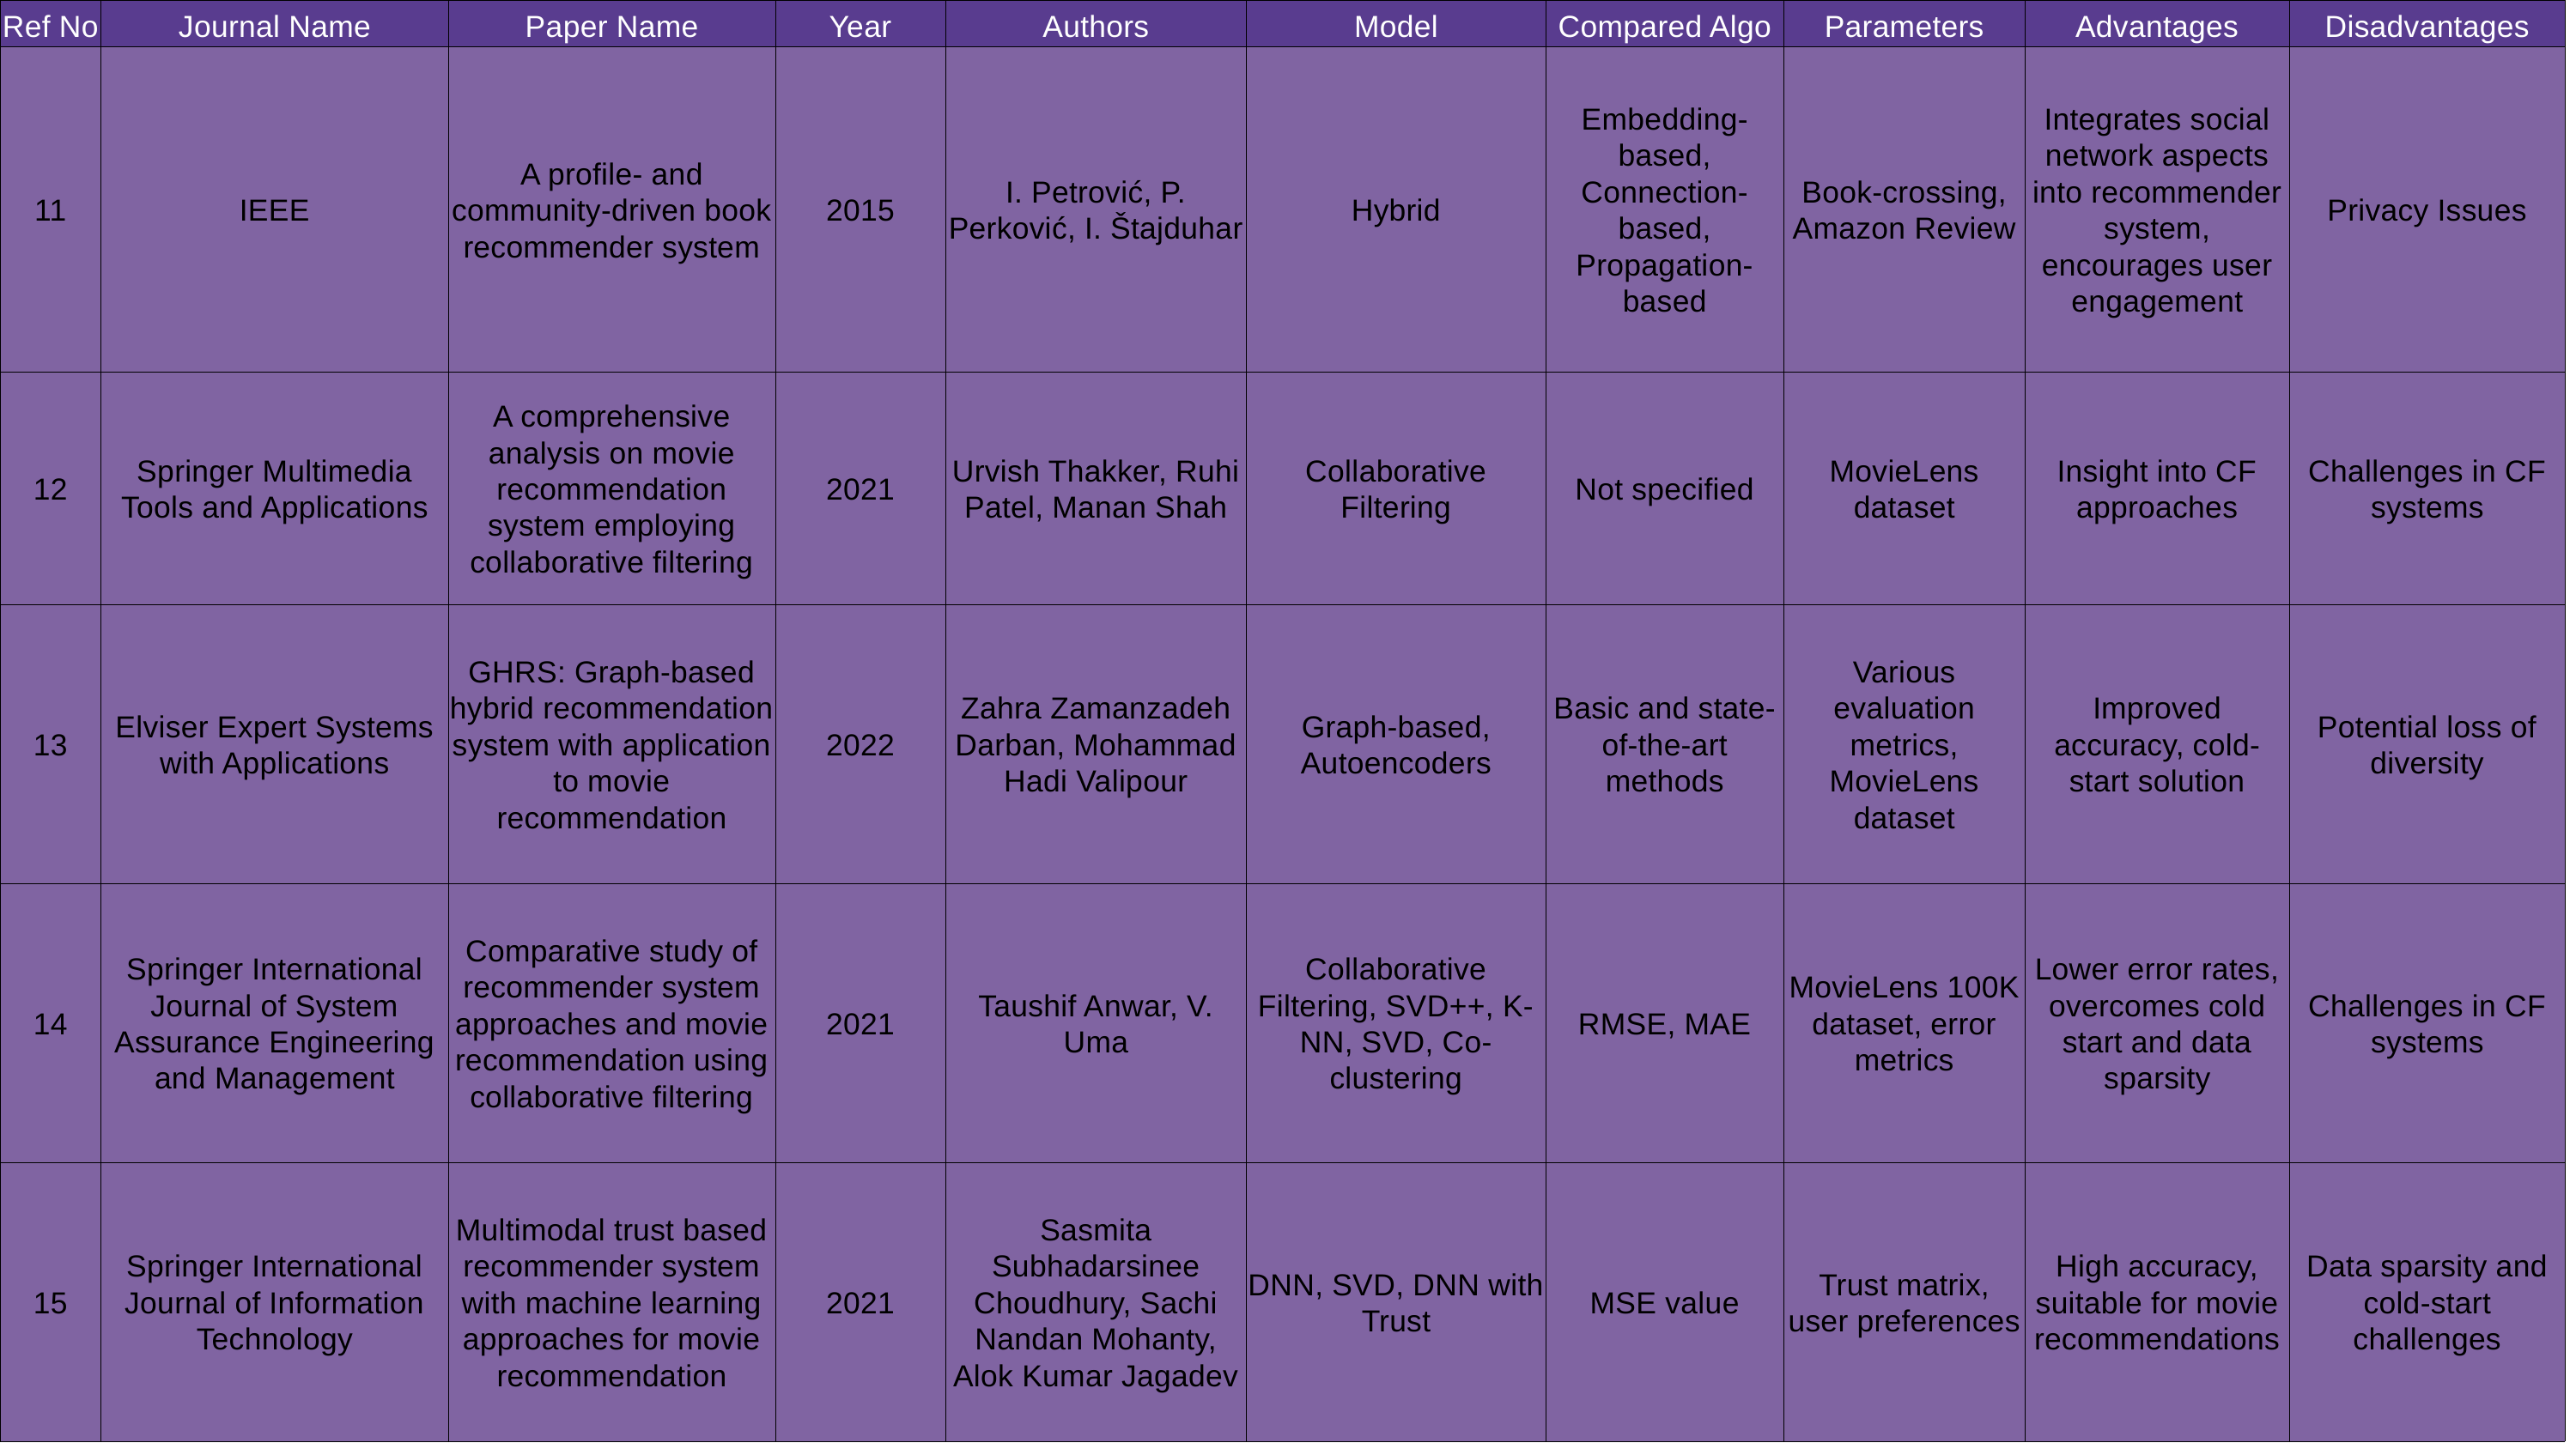

| Ref No | Journal Name | Paper Name | Year | Authors | Model | Compared Algo | Parameters | Advantages | Disadvantages |
| --- | --- | --- | --- | --- | --- | --- | --- | --- | --- |
| 11 | IEEE | A profile- and community-driven book recommender system | 2015 | I. Petrović, P. Perković, I. Štajduhar | Hybrid | Embedding-based, Connection-based, Propagation-based | Book-crossing, Amazon Review | Integrates social network aspects into recommender system, encourages user engagement | Privacy Issues |
| --- | --- | --- | --- | --- | --- | --- | --- | --- | --- |
| 12 | Springer Multimedia Tools and Applications | A comprehensive analysis on movie recommendation system employing collaborative filtering | 2021 | Urvish Thakker, Ruhi Patel, Manan Shah | Collaborative Filtering | Not specified | MovieLens dataset | Insight into CF approaches | Challenges in CF systems |
| 13 | Elviser Expert Systems with Applications | GHRS: Graph-based hybrid recommendation system with application to movie recommendation | 2022 | Zahra Zamanzadeh Darban, Mohammad Hadi Valipour | Graph-based, Autoencoders | Basic and state-of-the-art methods | Various evaluation metrics, MovieLens dataset | Improved accuracy, cold-start solution | Potential loss of diversity |
| 14 | Springer International Journal of System Assurance Engineering and Management | Comparative study of recommender system approaches and movie recommendation using collaborative filtering | 2021 | Taushif Anwar, V. Uma | Collaborative Filtering, SVD++, K-NN, SVD, Co-clustering | RMSE, MAE | MovieLens 100K dataset, error metrics | Lower error rates, overcomes cold start and data sparsity | Challenges in CF systems |
| 15 | Springer International Journal of Information Technology | Multimodal trust based recommender system with machine learning approaches for movie recommendation | 2021 | Sasmita Subhadarsinee Choudhury, Sachi Nandan Mohanty, Alok Kumar Jagadev | DNN, SVD, DNN with Trust | MSE value | Trust matrix, user preferences | High accuracy, suitable for movie recommendations | Data sparsity and cold-start challenges |